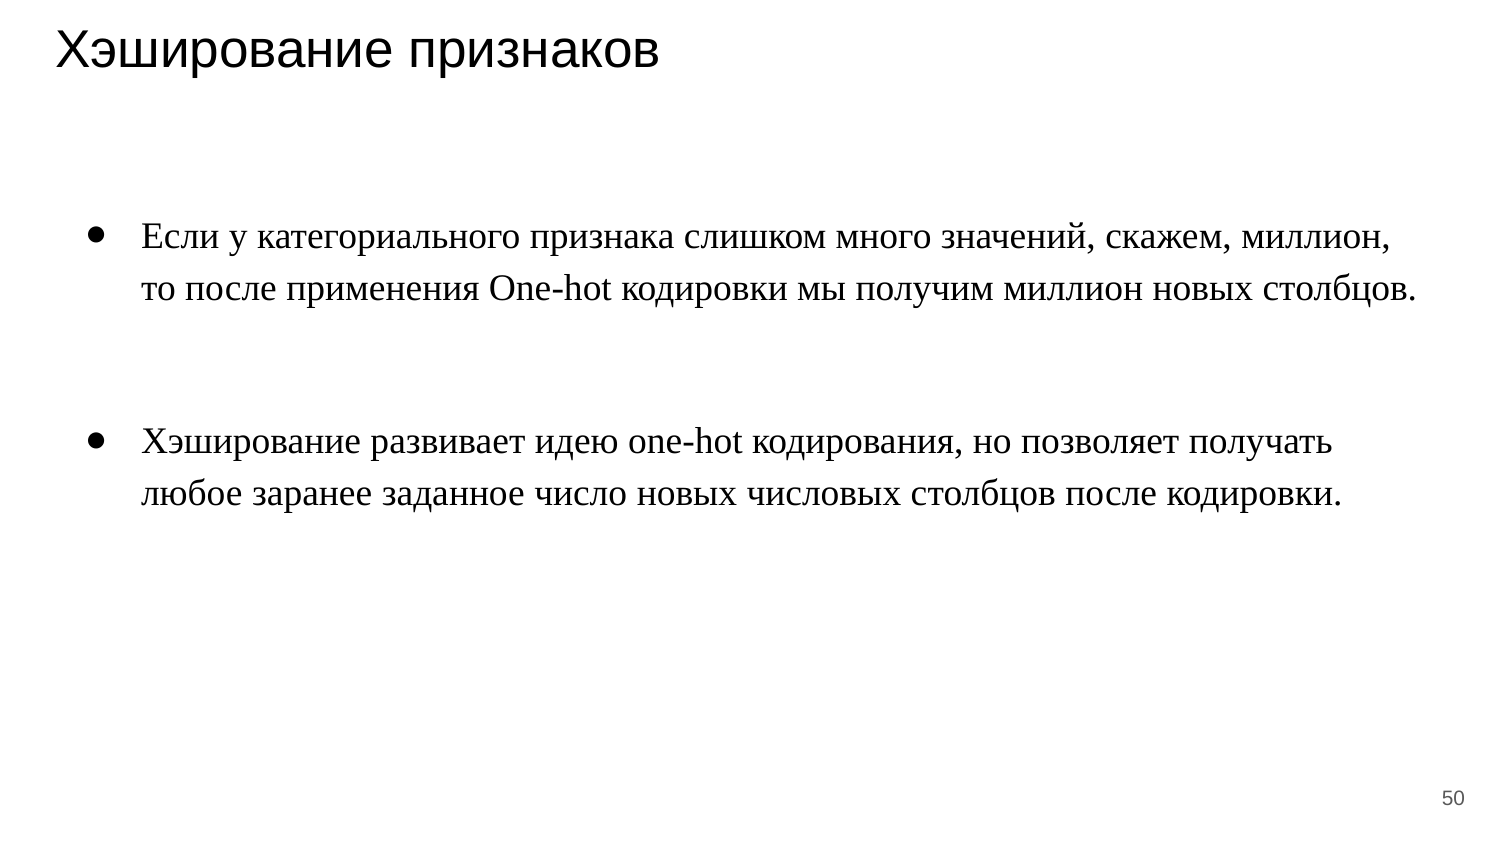

# Хэширование признаков
Если у категориального признака слишком много значений, скажем, миллион, то после применения One-hot кодировки мы получим миллион новых столбцов.

Хэширование развивает идею one-hot кодирования, но позволяет получать любое заранее заданное число новых числовых столбцов после кодировки.
50